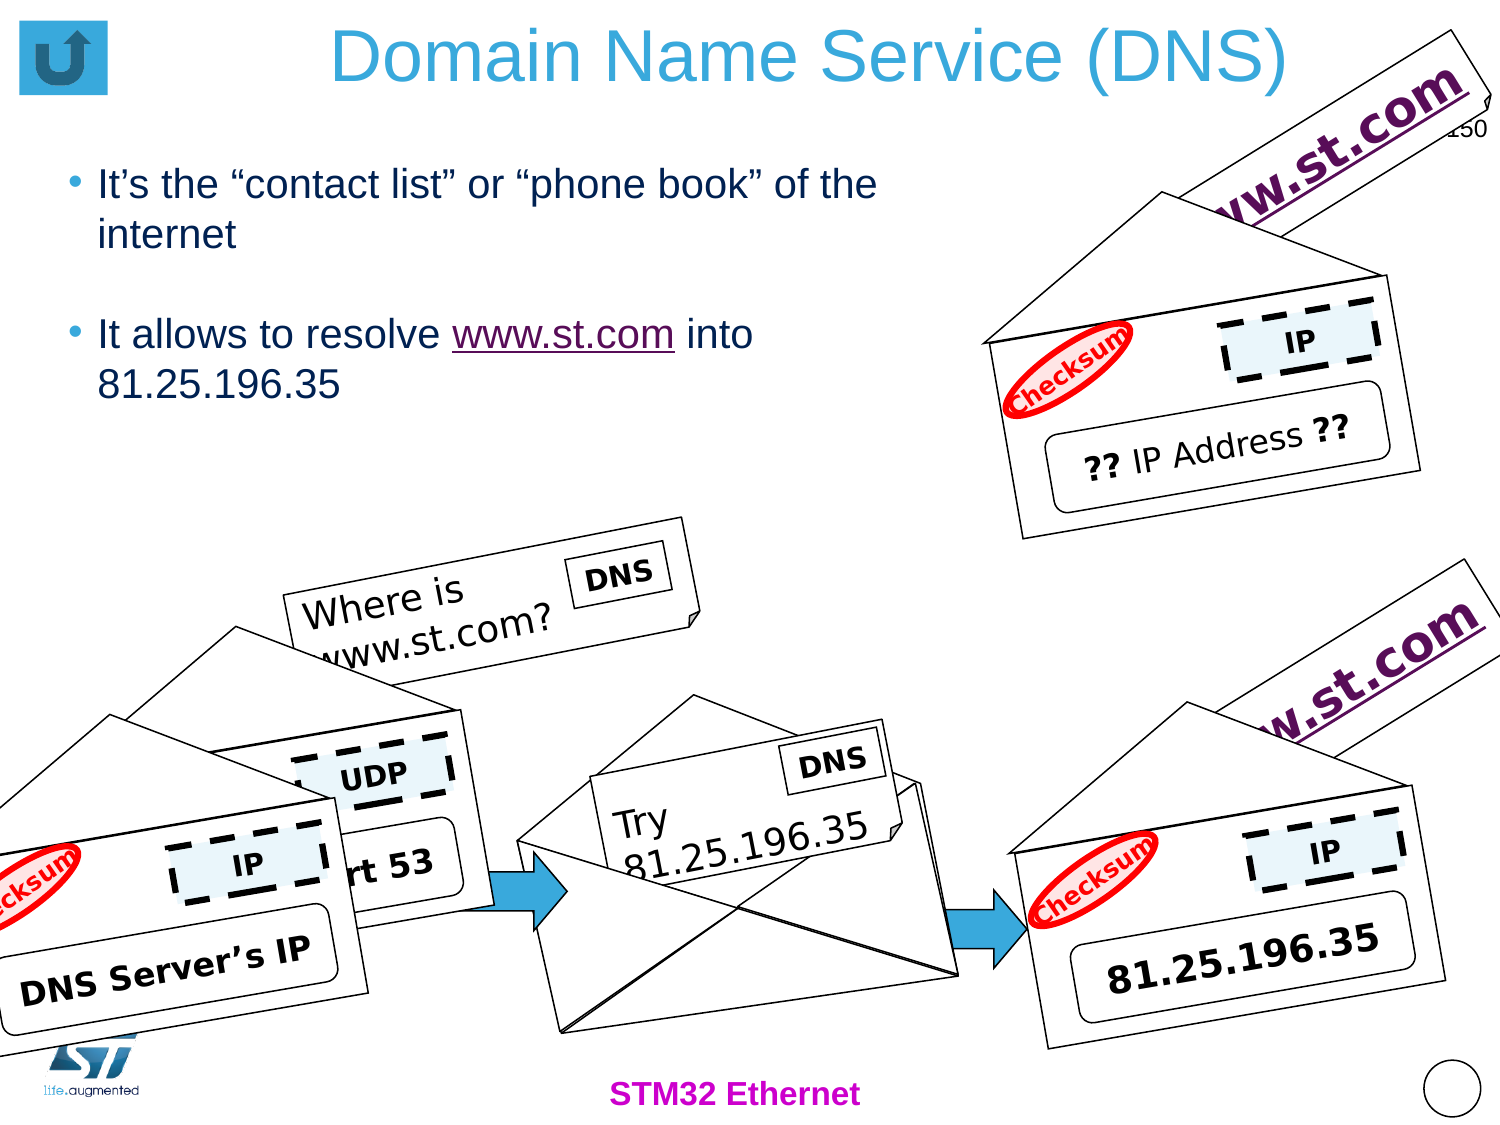

# Domain Name Service (DNS)

150
www.st.com
It’s the “contact list” or “phone book” of the internet
It allows to resolve www.st.com into 81.25.196.35

IP
Checksum
?? IP Address ??
DNS
Where is
www.st.com?

UDP
Checksum
Port 53
www.st.com

DNS

Try
81.25.196.35

IP
Checksum
81.25.196.35

IP
Checksum
DNS Server’s IP